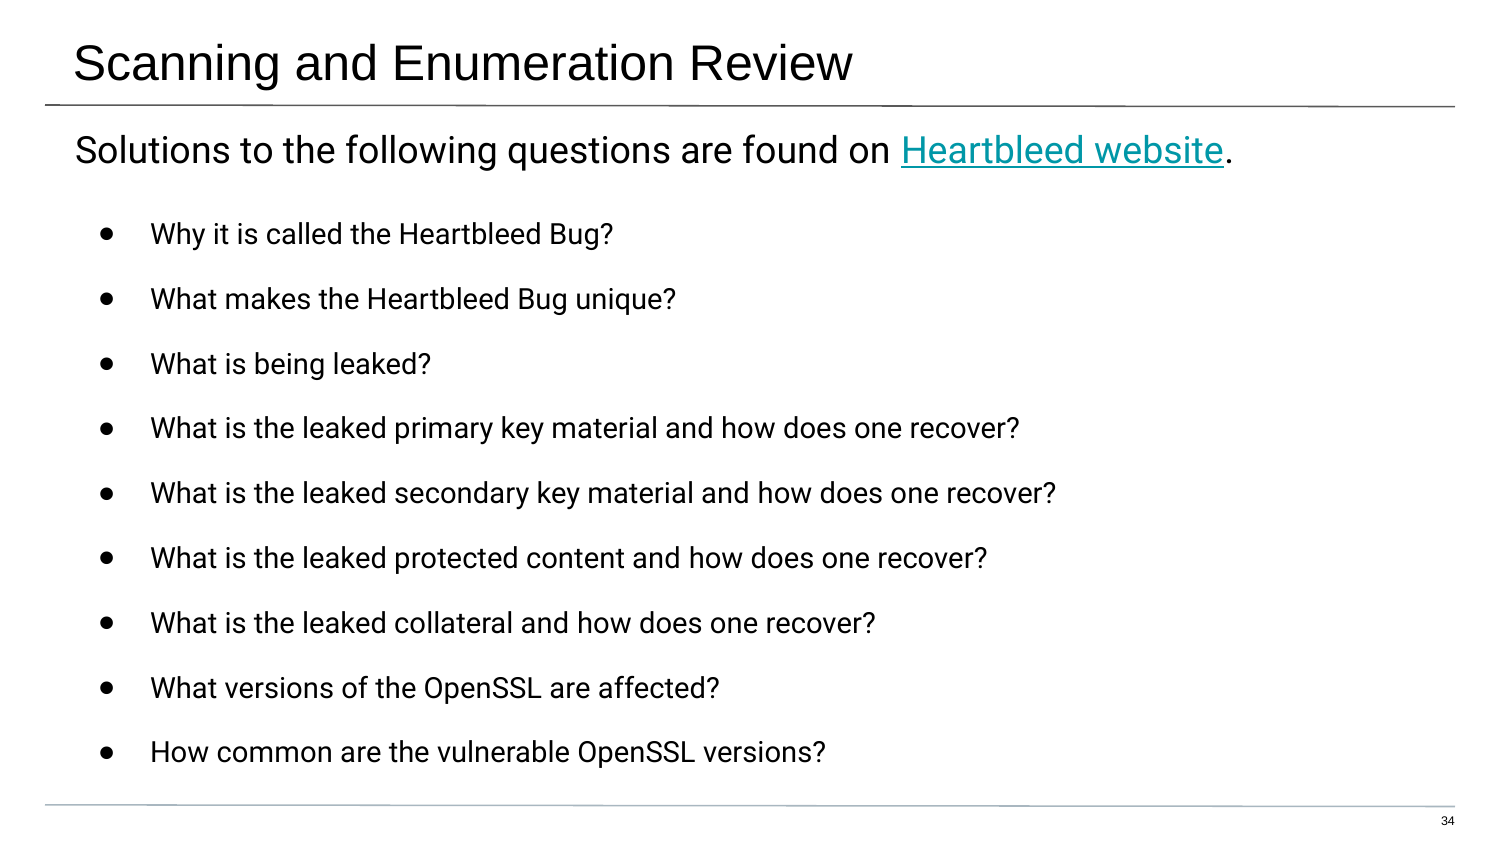

# Scanning and Enumeration Review
Solutions to the following questions are found on Heartbleed website.
Why it is called the Heartbleed Bug?
What makes the Heartbleed Bug unique?
What is being leaked?
What is the leaked primary key material and how does one recover?
What is the leaked secondary key material and how does one recover?
What is the leaked protected content and how does one recover?
What is the leaked collateral and how does one recover?
What versions of the OpenSSL are affected?
How common are the vulnerable OpenSSL versions?

34